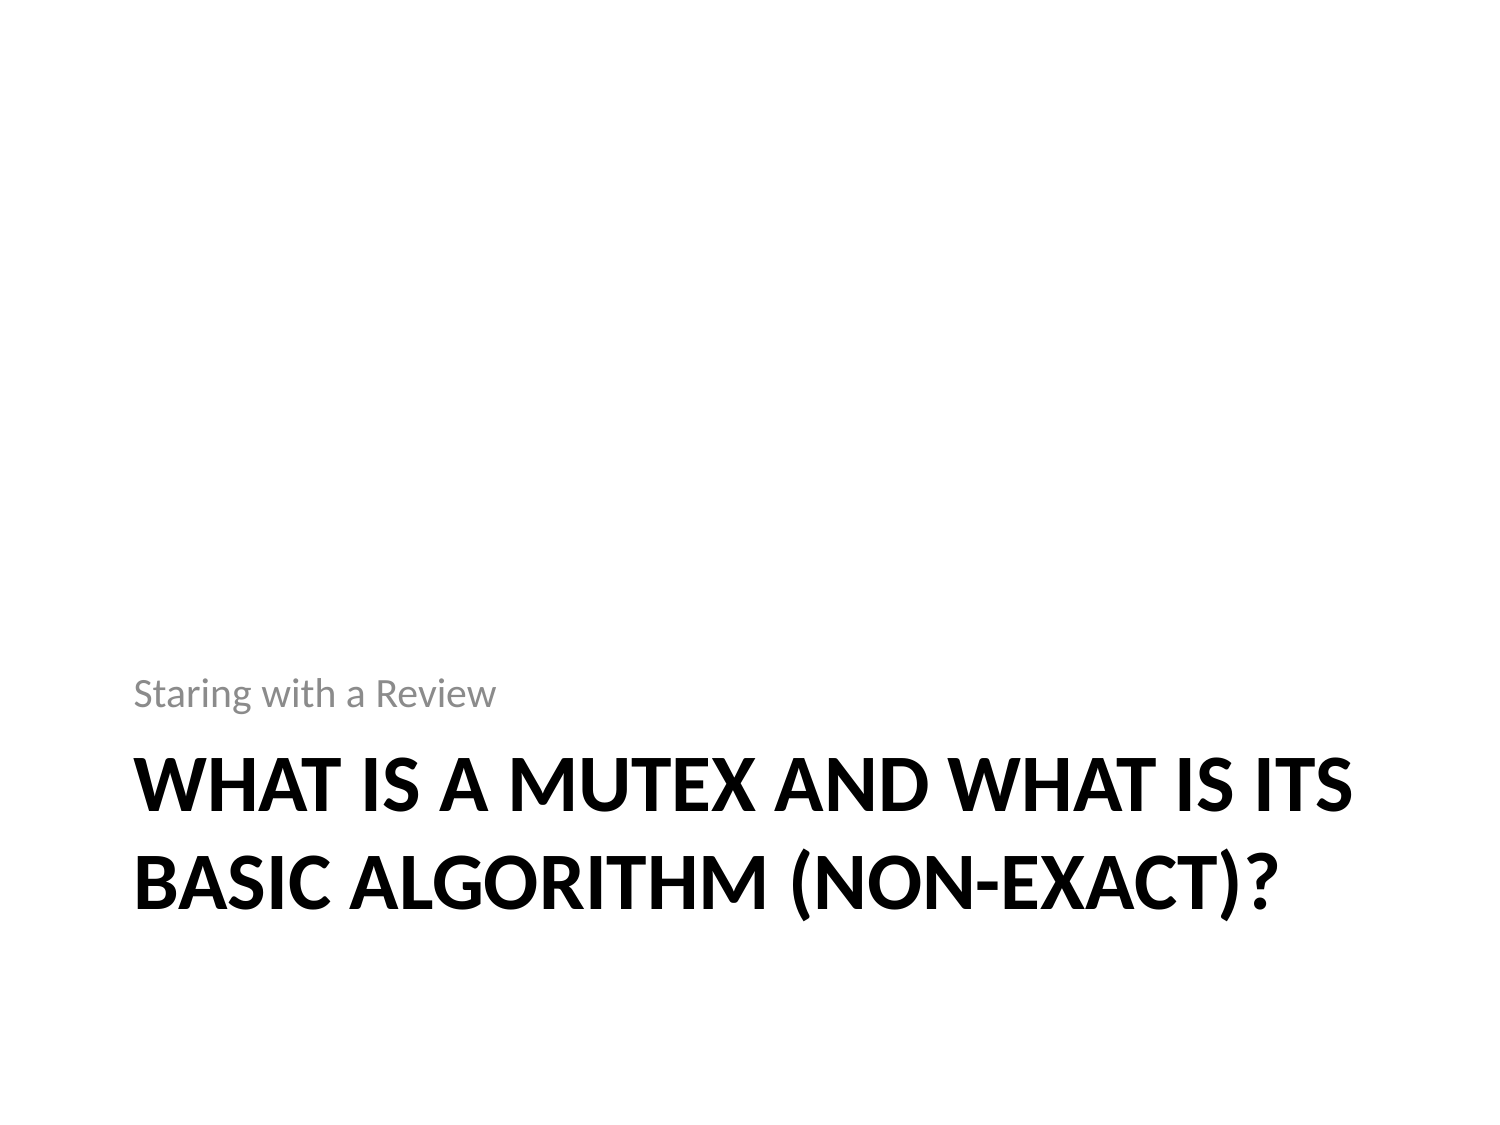

Staring with a Review
# What is a Mutex and what is its basic algorithm (non-exact)?